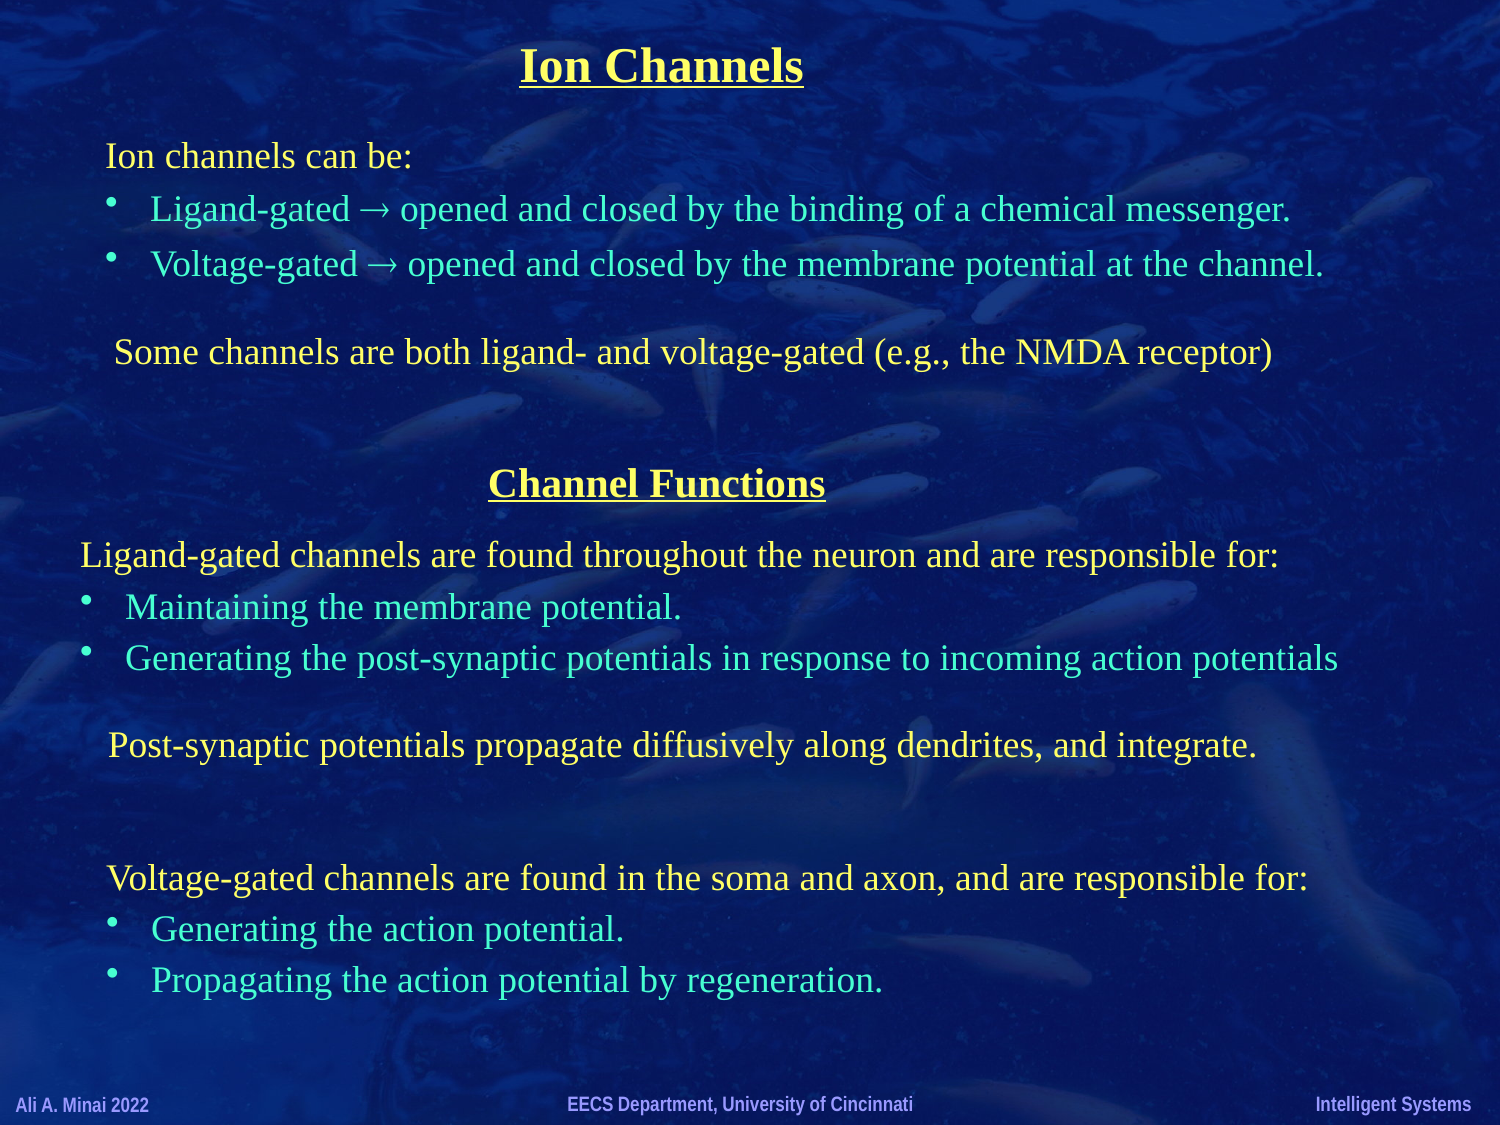

Ion Channels
Ion channels can be:
 Ligand-gated → opened and closed by the binding of a chemical messenger.
 Voltage-gated → opened and closed by the membrane potential at the channel.
Some channels are both ligand- and voltage-gated (e.g., the NMDA receptor)
Channel Functions
Ligand-gated channels are found throughout the neuron and are responsible for:
 Maintaining the membrane potential.
 Generating the post-synaptic potentials in response to incoming action potentials
Post-synaptic potentials propagate diffusively along dendrites, and integrate.
Voltage-gated channels are found in the soma and axon, and are responsible for:
 Generating the action potential.
 Propagating the action potential by regeneration.